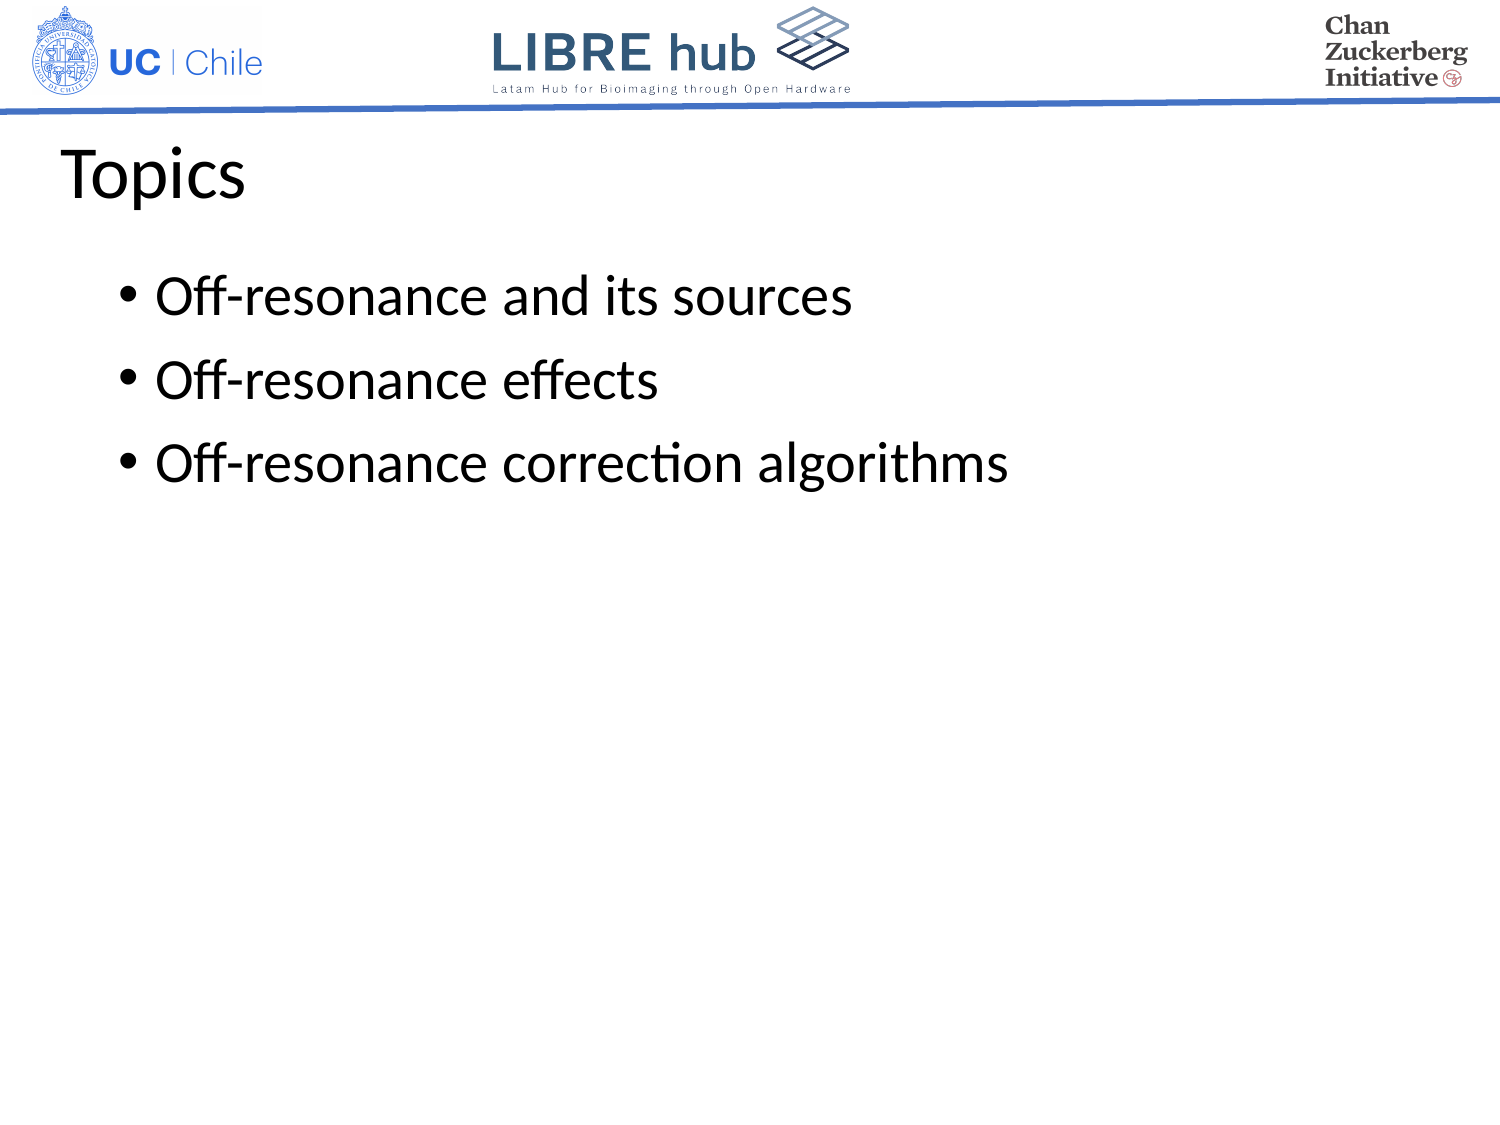

# Topics
Off-resonance and its sources
Off-resonance effects
Off-resonance correction algorithms